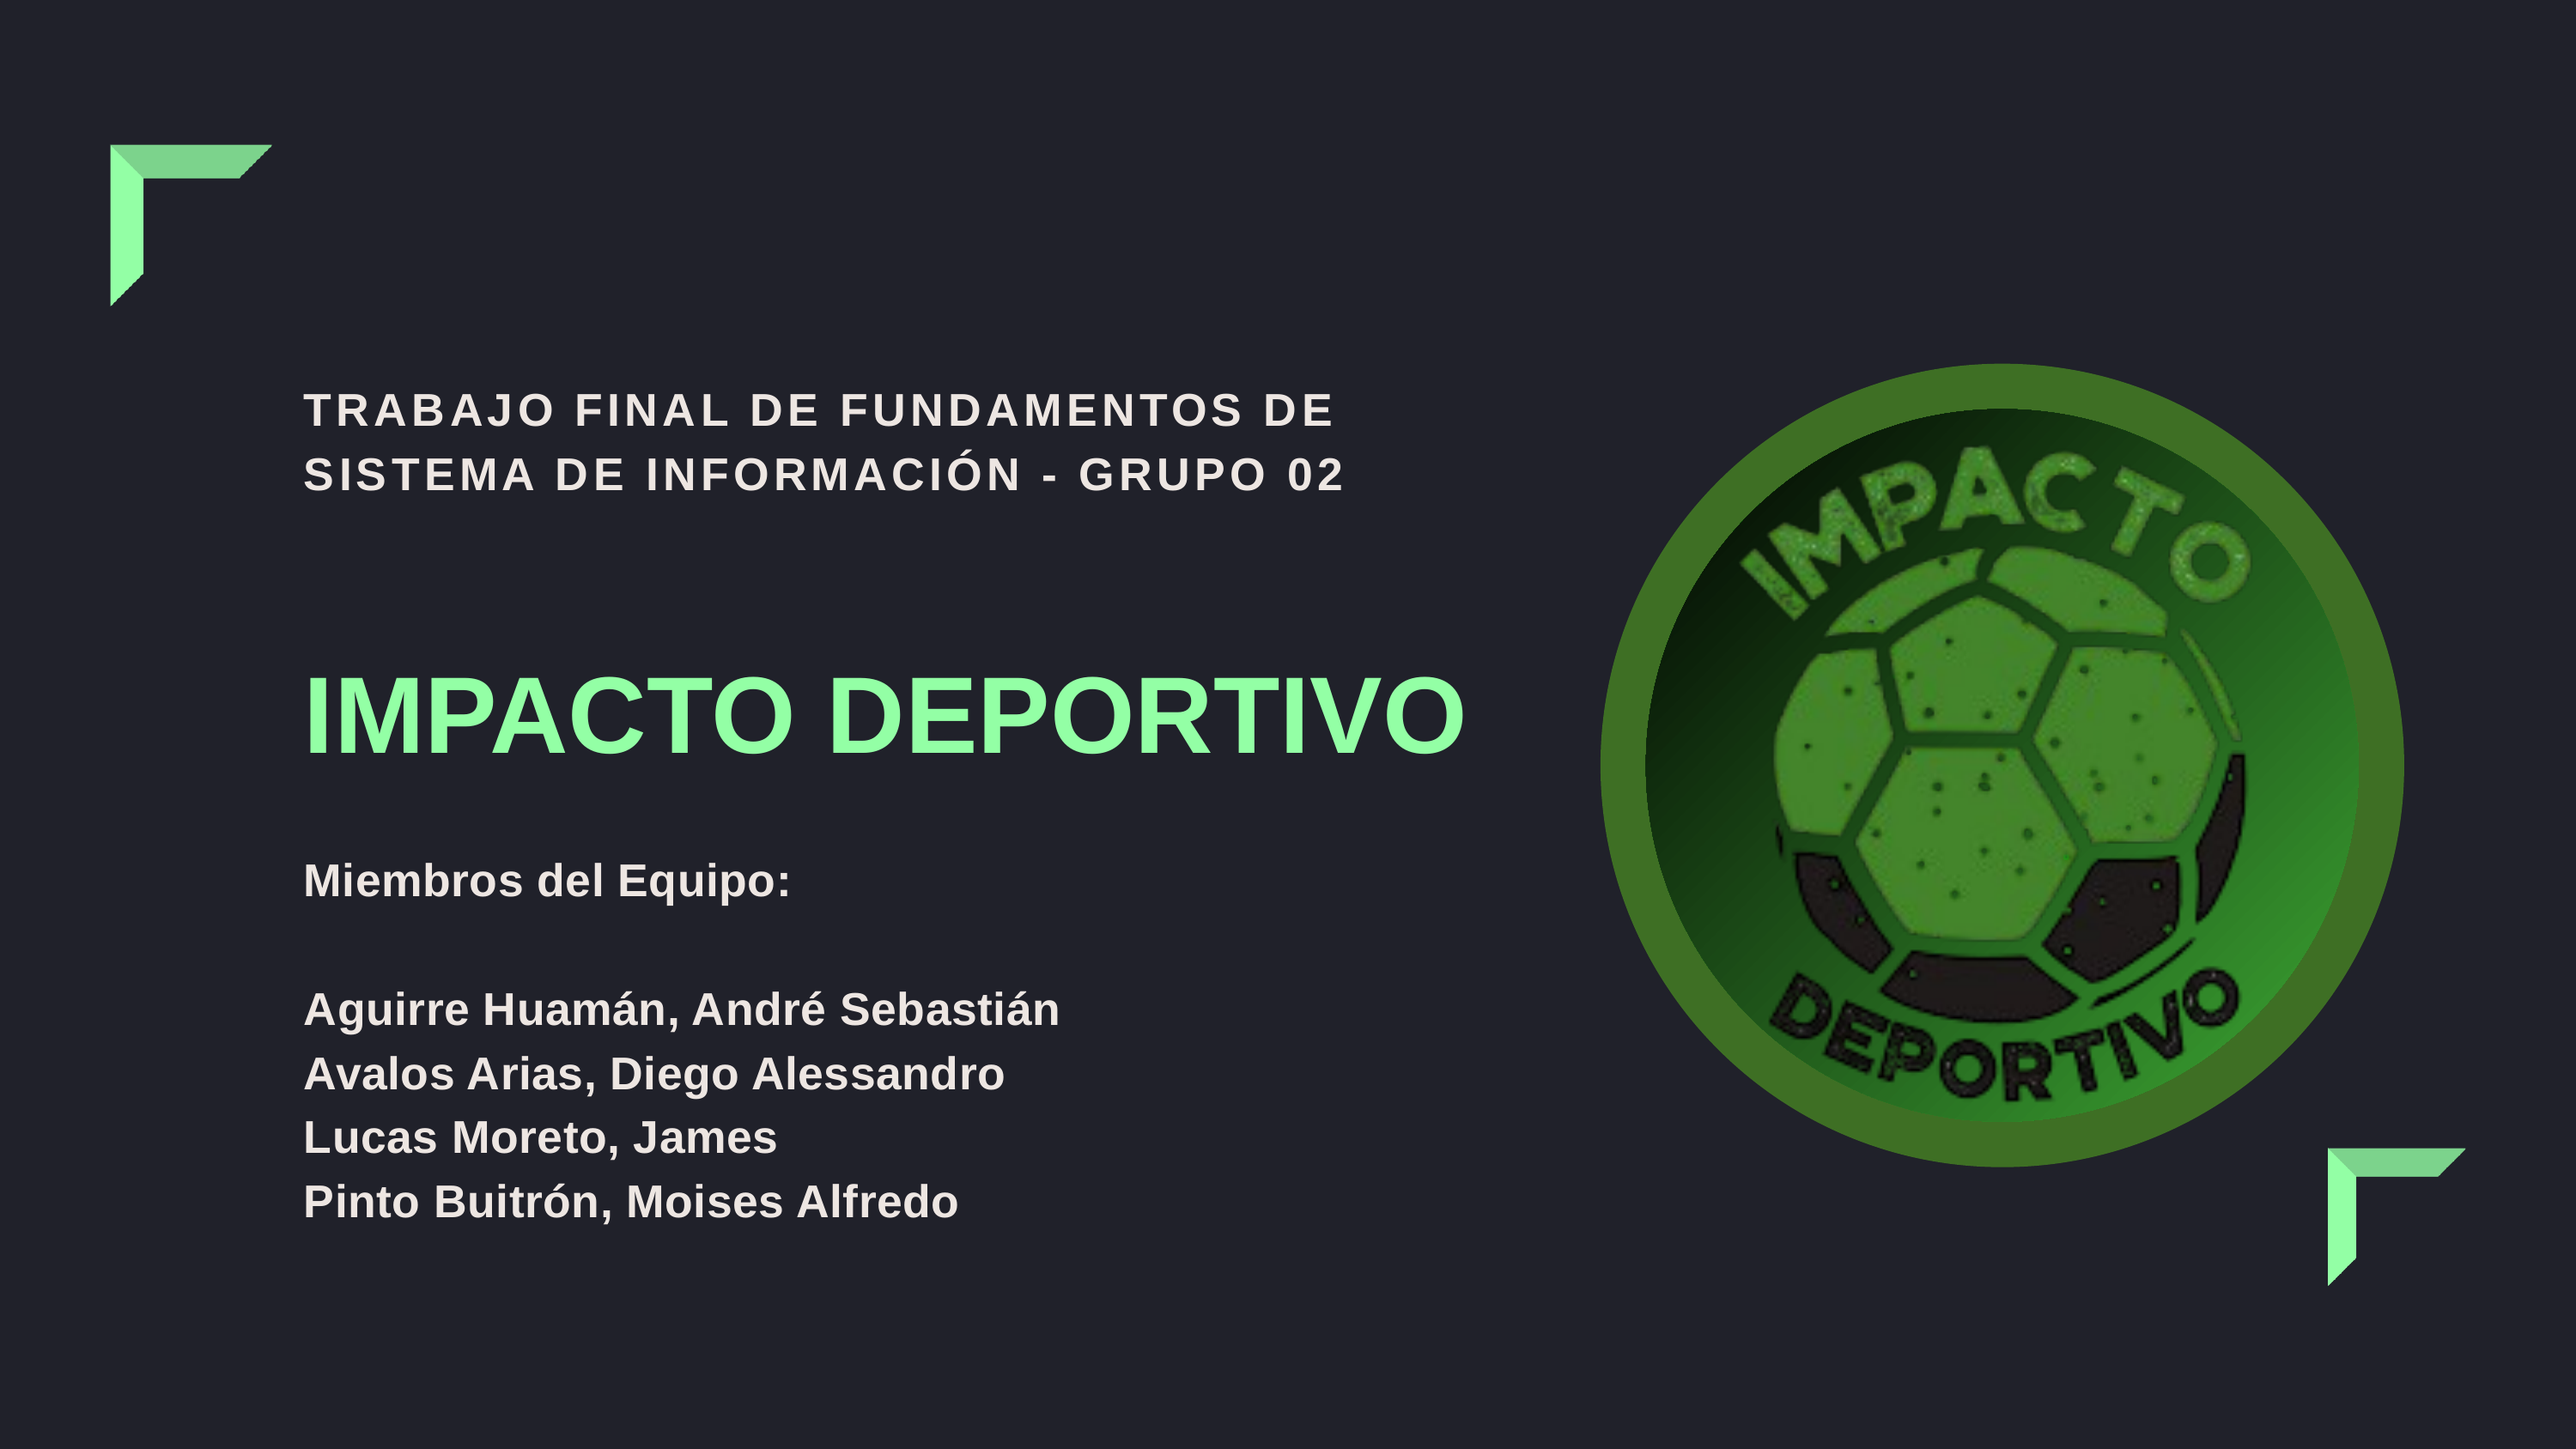

TRABAJO FINAL DE FUNDAMENTOS DE SISTEMA DE INFORMACIÓN - GRUPO 02
IMPACTO DEPORTIVO
Miembros del Equipo:

Aguirre Huamán, André Sebastián
Avalos Arias, Diego Alessandro
Lucas Moreto, James
Pinto Buitrón, Moises Alfredo